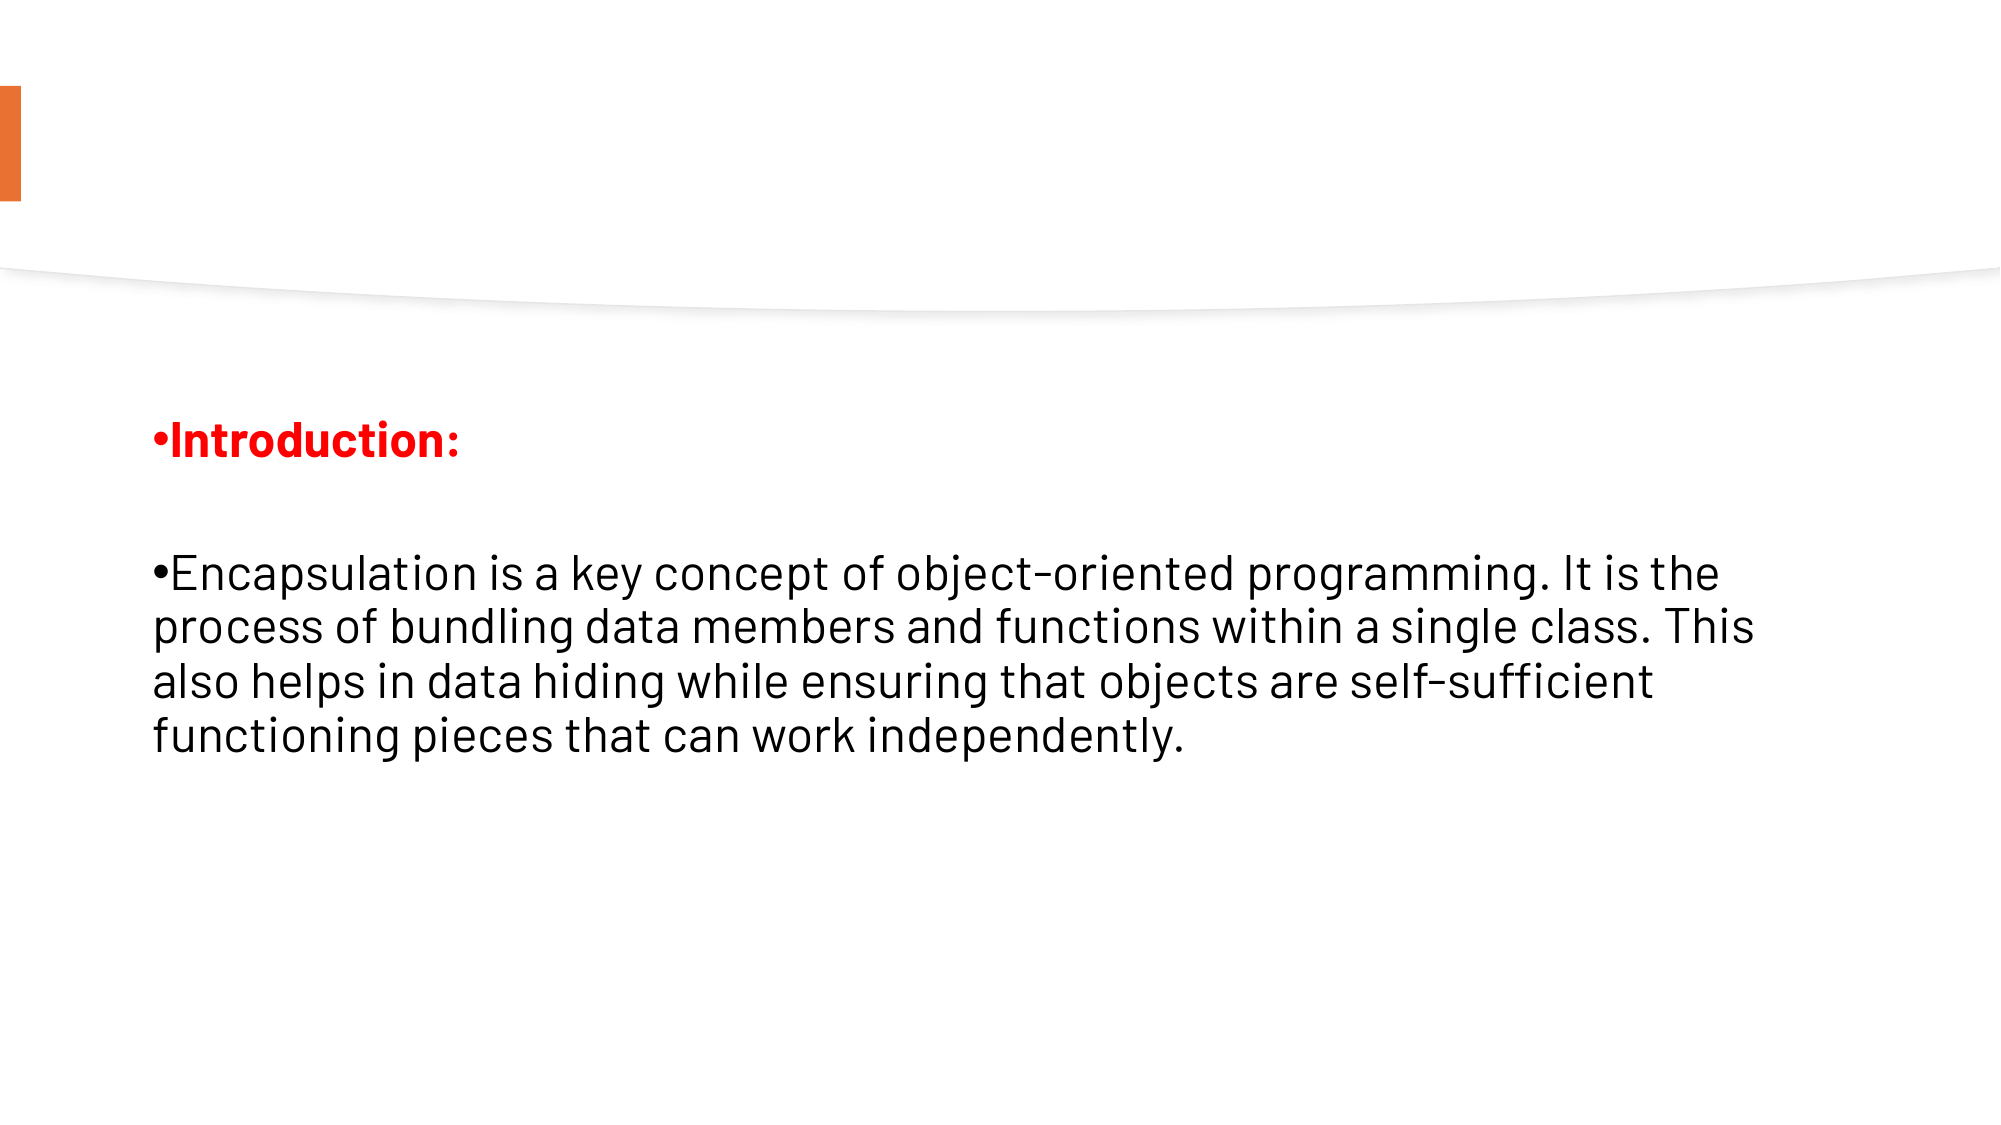

Introduction:

Encapsulation is a key concept of object-oriented programming. It is the process of bundling data members and functions within a single class. This also helps in data hiding while ensuring that objects are self-sufficient functioning pieces that can work independently.